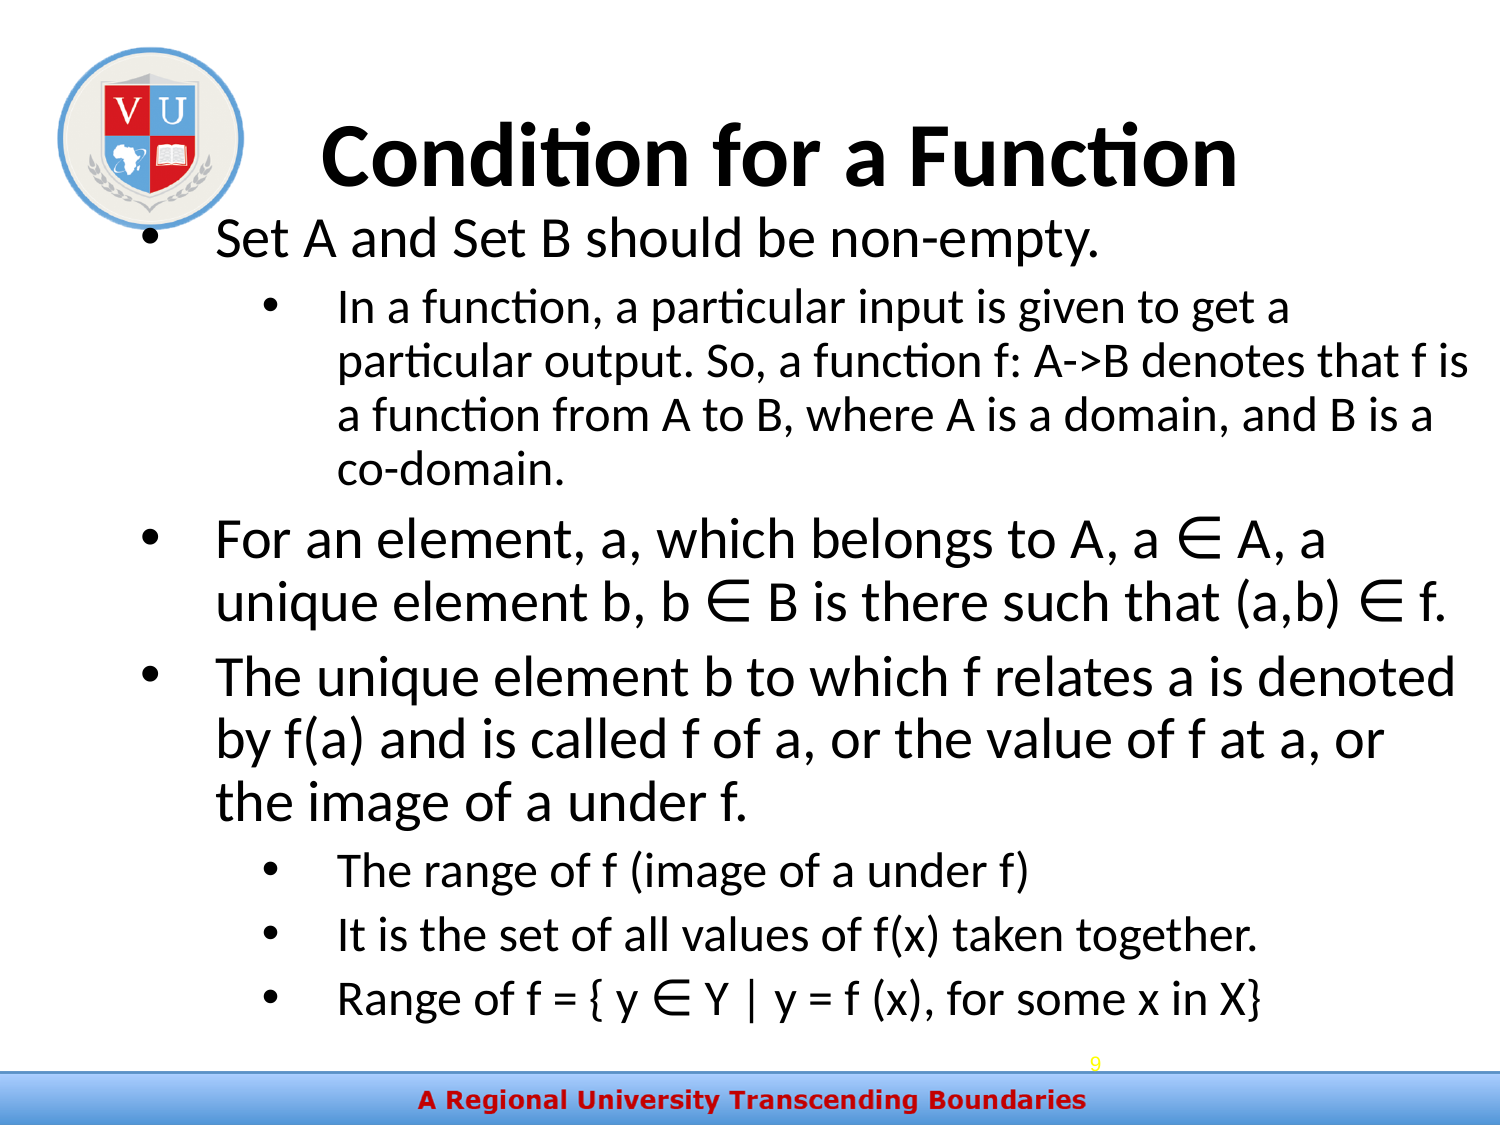

Condition for a Function
Set A and Set B should be non-empty.
In a function, a particular input is given to get a particular output. So, a function f: A->B denotes that f is a function from A to B, where A is a domain, and B is a co-domain.
For an element, a, which belongs to A, a ∈ A, a unique element b, b ∈ B is there such that (a,b) ∈ f.
The unique element b to which f relates a is denoted by f(a) and is called f of a, or the value of f at a, or the image of a under f.
The range of f (image of a under f)
It is the set of all values of f(x) taken together.
Range of f = { y ∈ Y | y = f (x), for some x in X}

9